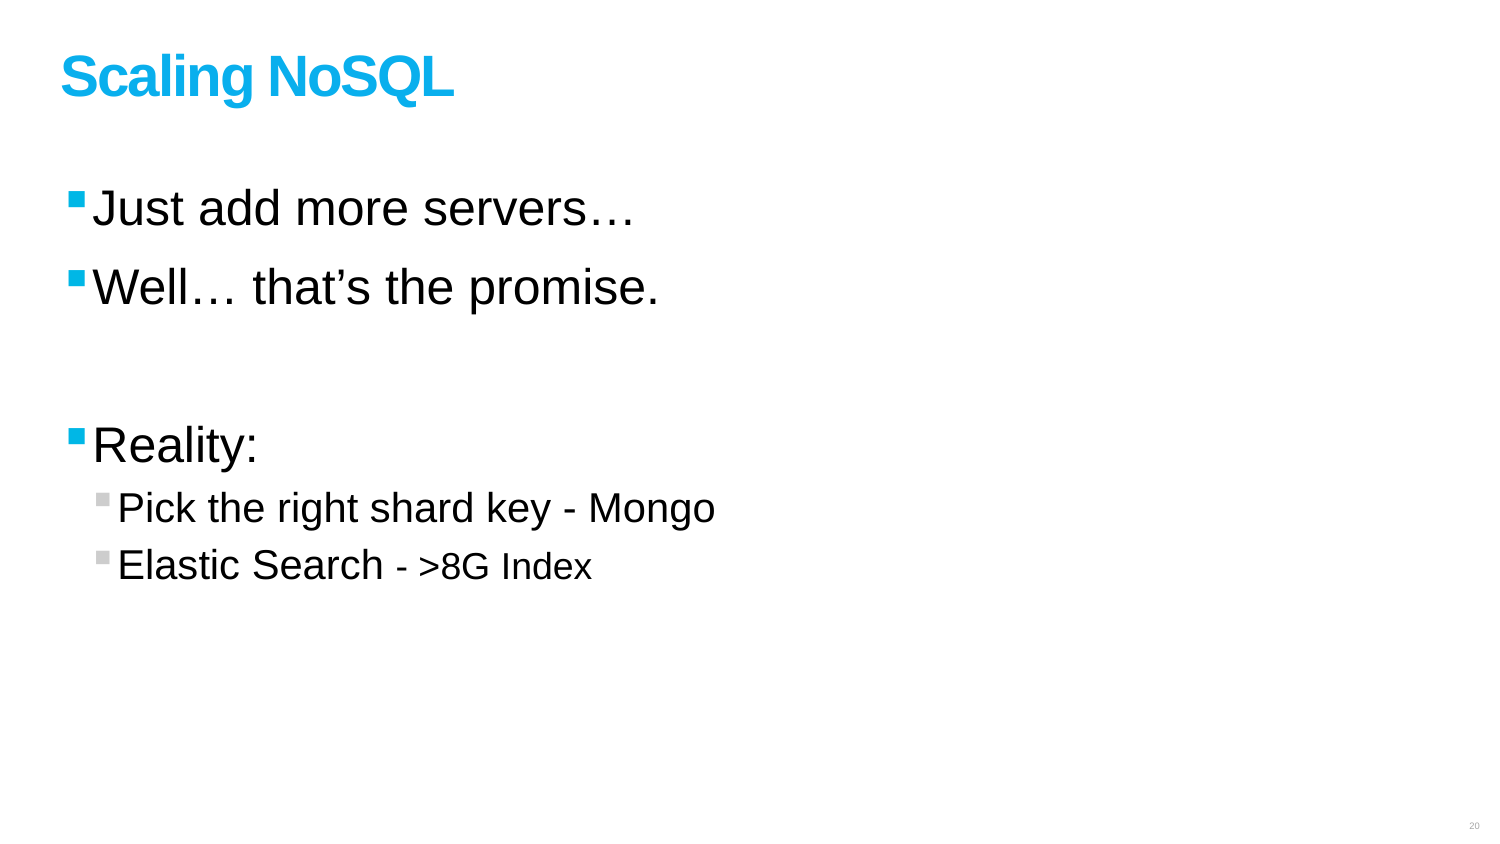

# Scaling NoSQL
Just add more servers…
Well… that’s the promise.

Reality:
Pick the right shard key - Mongo
Elastic Search - >8G Index
20